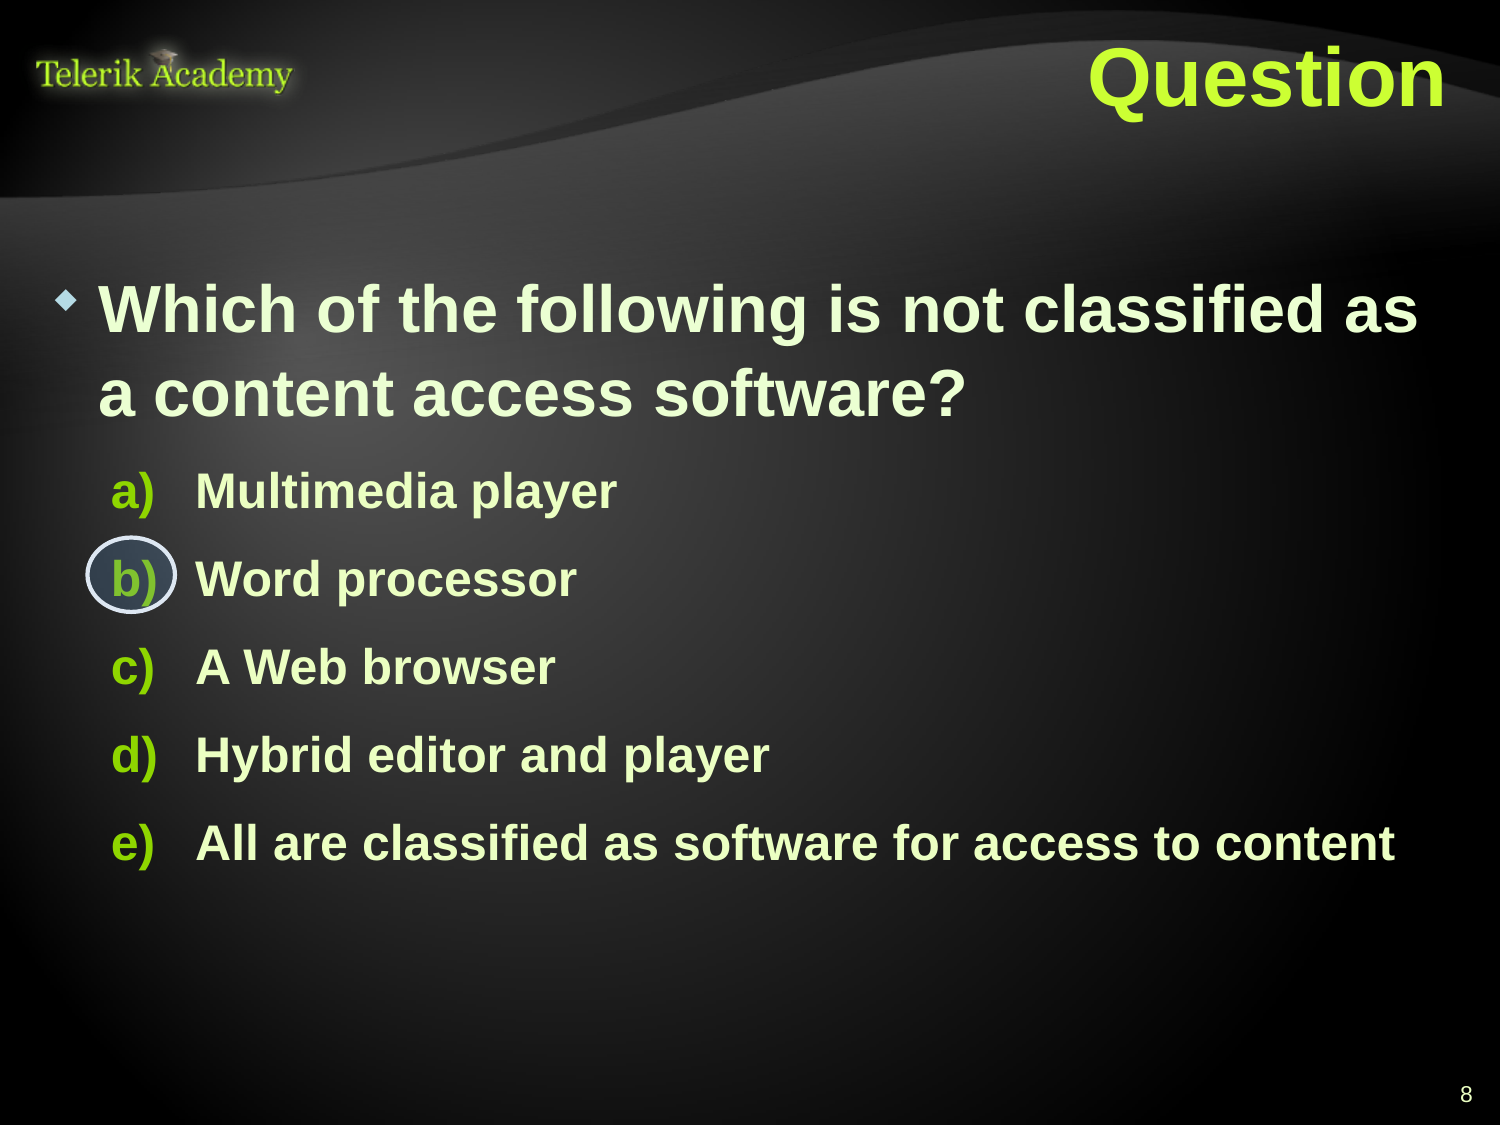

# Question

Which of the following is not classified as a content access software?
Multimedia player
Word processor
A Web browser
Hybrid editor and player
All are classified as software for access to content

8